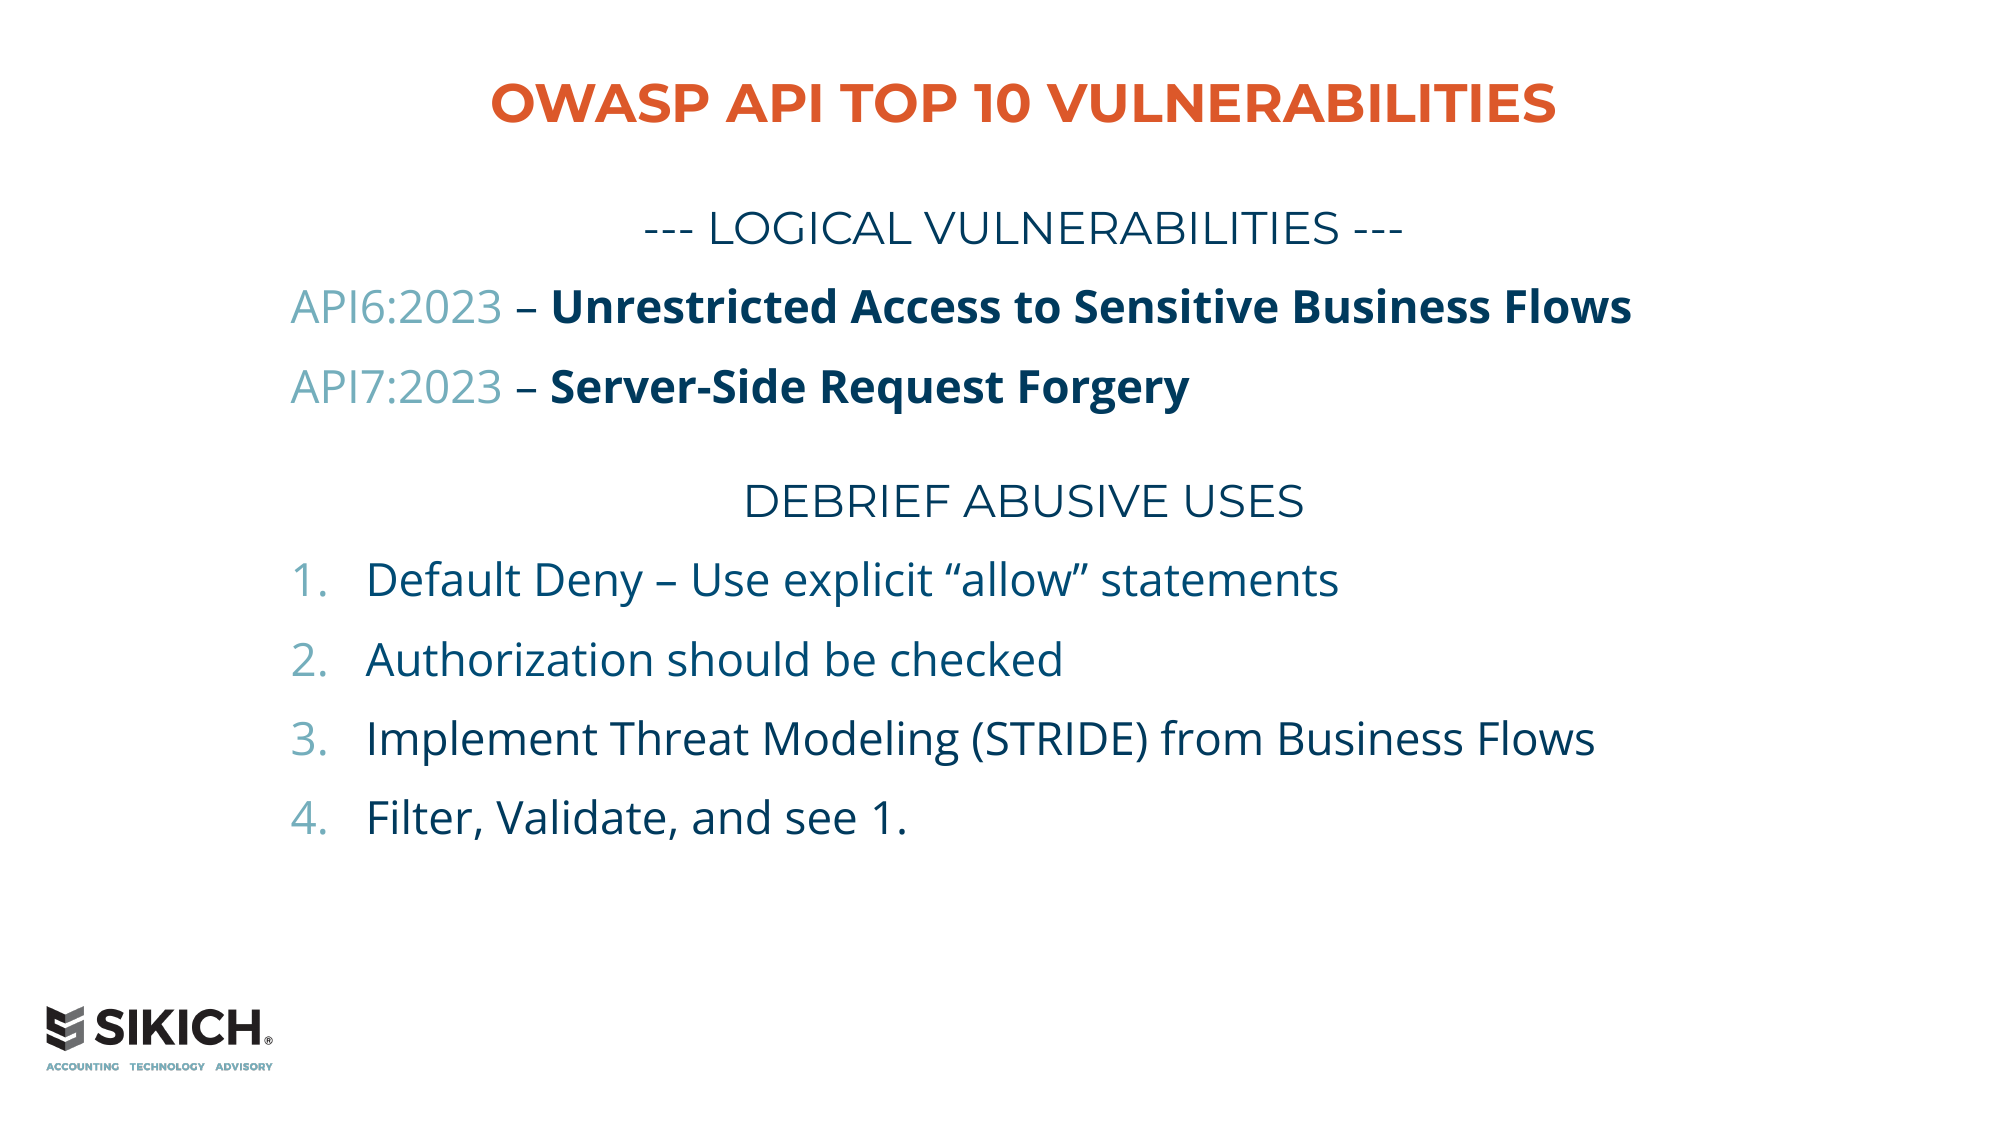

OWASP API Top 10 Vulnerabilities

--- LOGICAL VULNERABILITIES ---
API6:2023 – Unrestricted Access to Sensitive Business Flows
API7:2023 – Server-Side Request Forgery

DEBRIEF ABUSIVE USES
Default Deny – Use explicit “allow” statements
Authorization should be checked
Implement Threat Modeling (STRIDE) from Business Flows
Filter, Validate, and see 1.